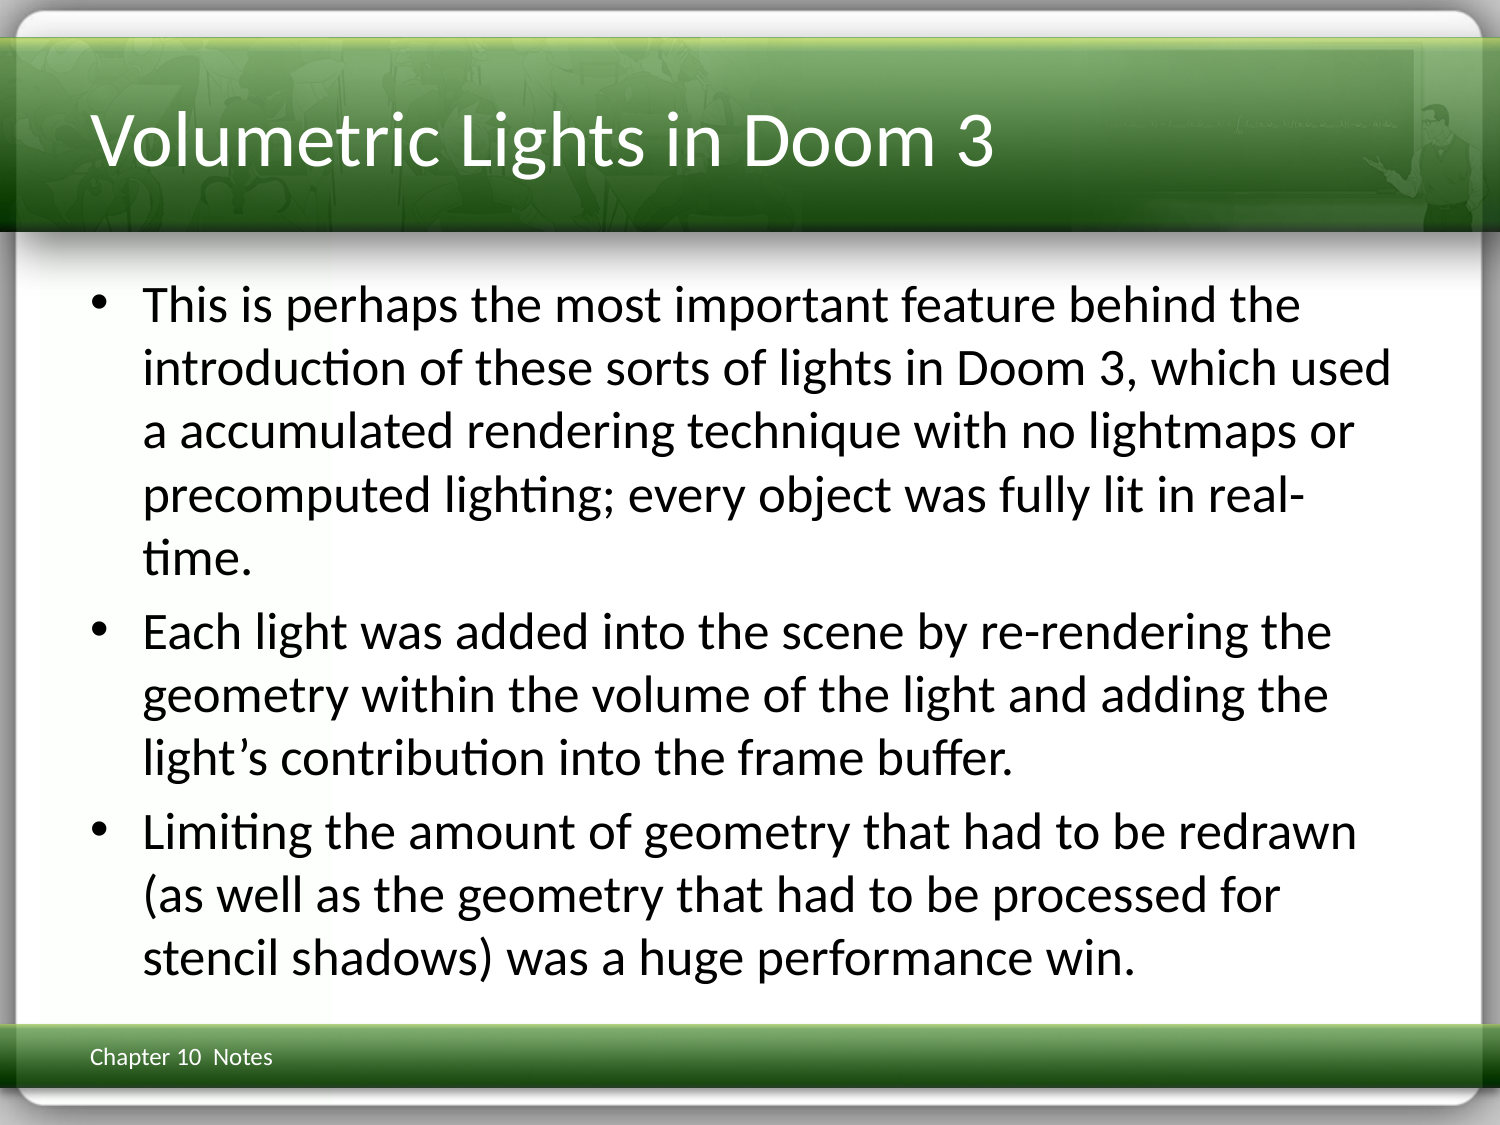

# Volumetric Lights in Doom 3
This is perhaps the most important feature behind the introduction of these sorts of lights in Doom 3, which used a accumulated rendering technique with no lightmaps or precomputed lighting; every object was fully lit in real-time.
Each light was added into the scene by re-rendering the geometry within the volume of the light and adding the light’s contribution into the frame buffer.
Limiting the amount of geometry that had to be redrawn (as well as the geometry that had to be processed for stencil shadows) was a huge performance win.
Chapter 10  Notes
3D Math Primer for Graphics & Game Dev
207